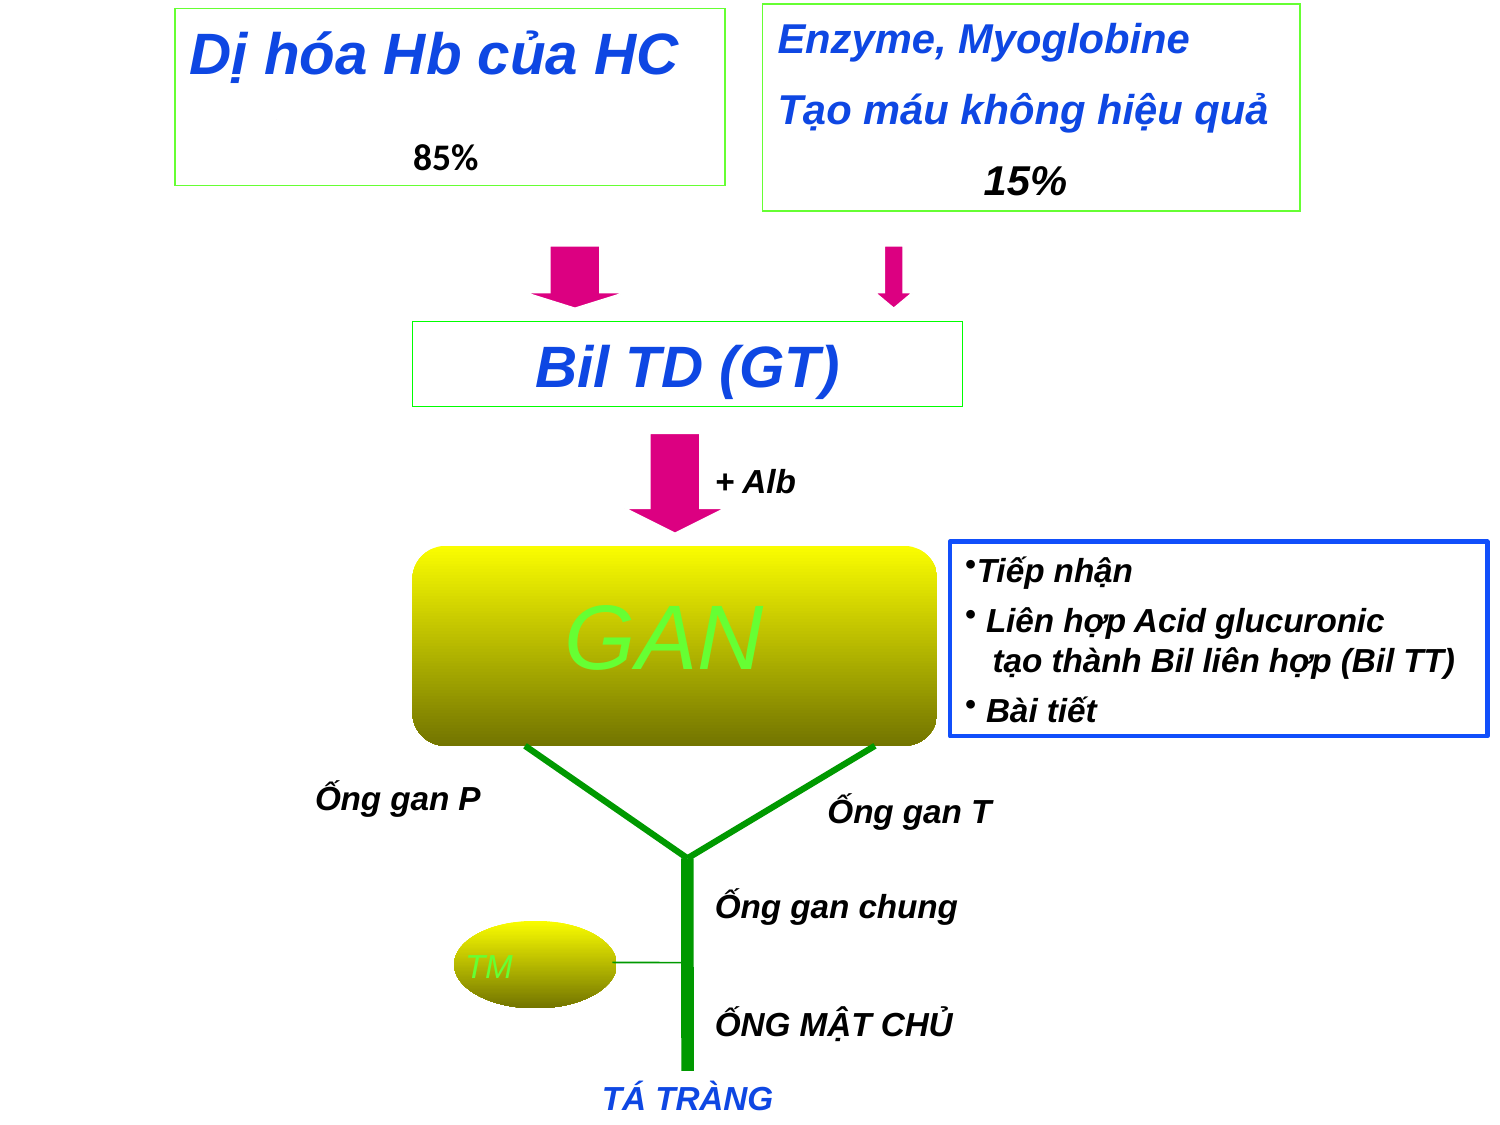

Enzyme, Myoglobine
Tạo máu không hiệu quả
15%
Dị hóa Hb của HC

85%

Bil TD (GT)

+ Alb
Tiếp nhận
 Liên hợp Acid glucuronic
   tạo thành Bil liên hợp (Bil TT)
 Bài tiết

GAN

Ống gan P
Ống gan T

Ống gan chung

TM

ỐNG MẬT CHỦ
TÁ TRÀNG